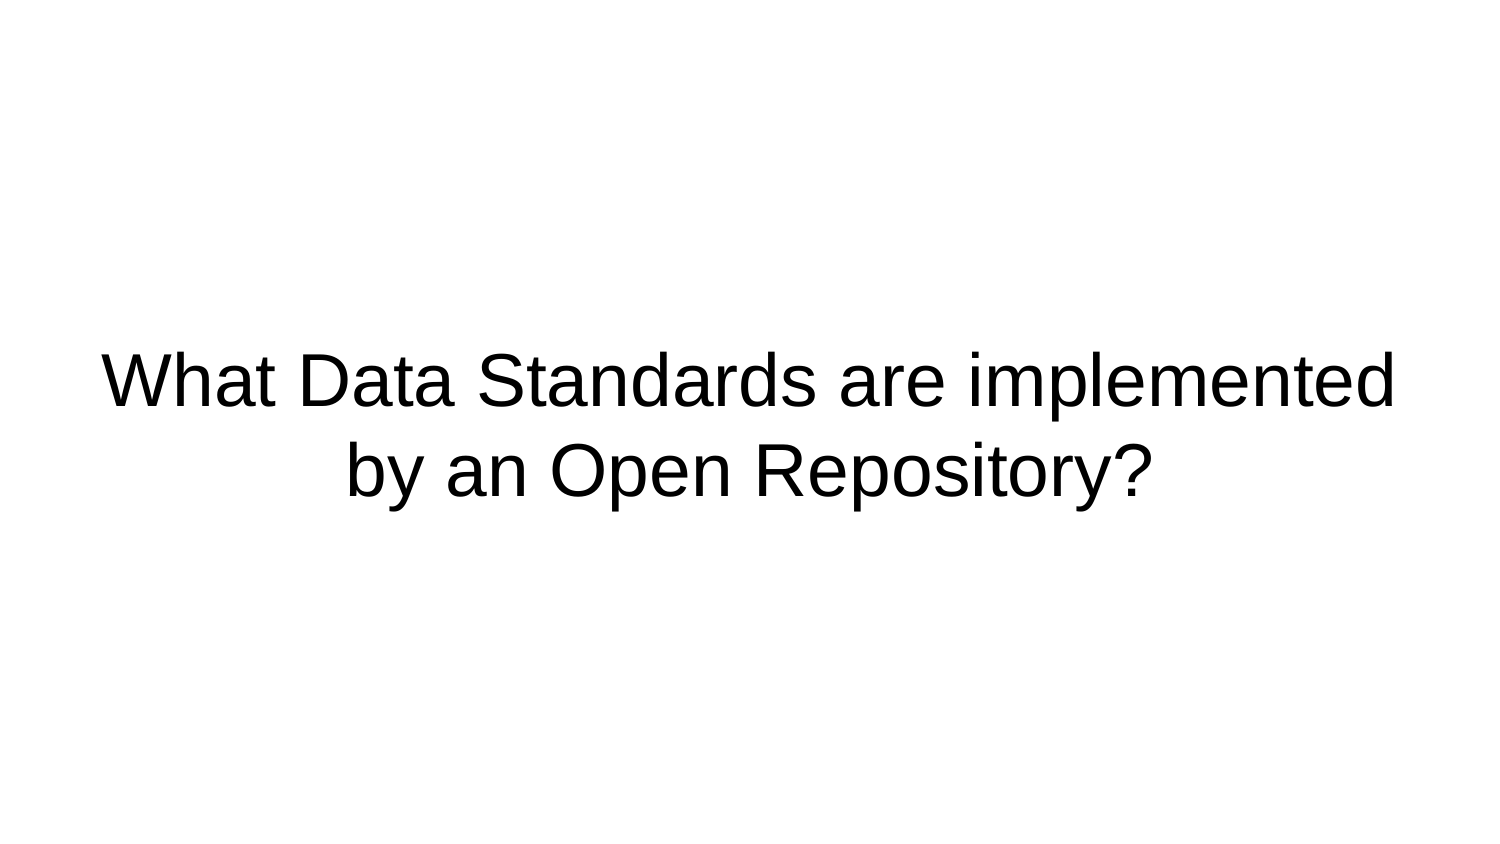

# What Data Standards are implemented by an Open Repository?